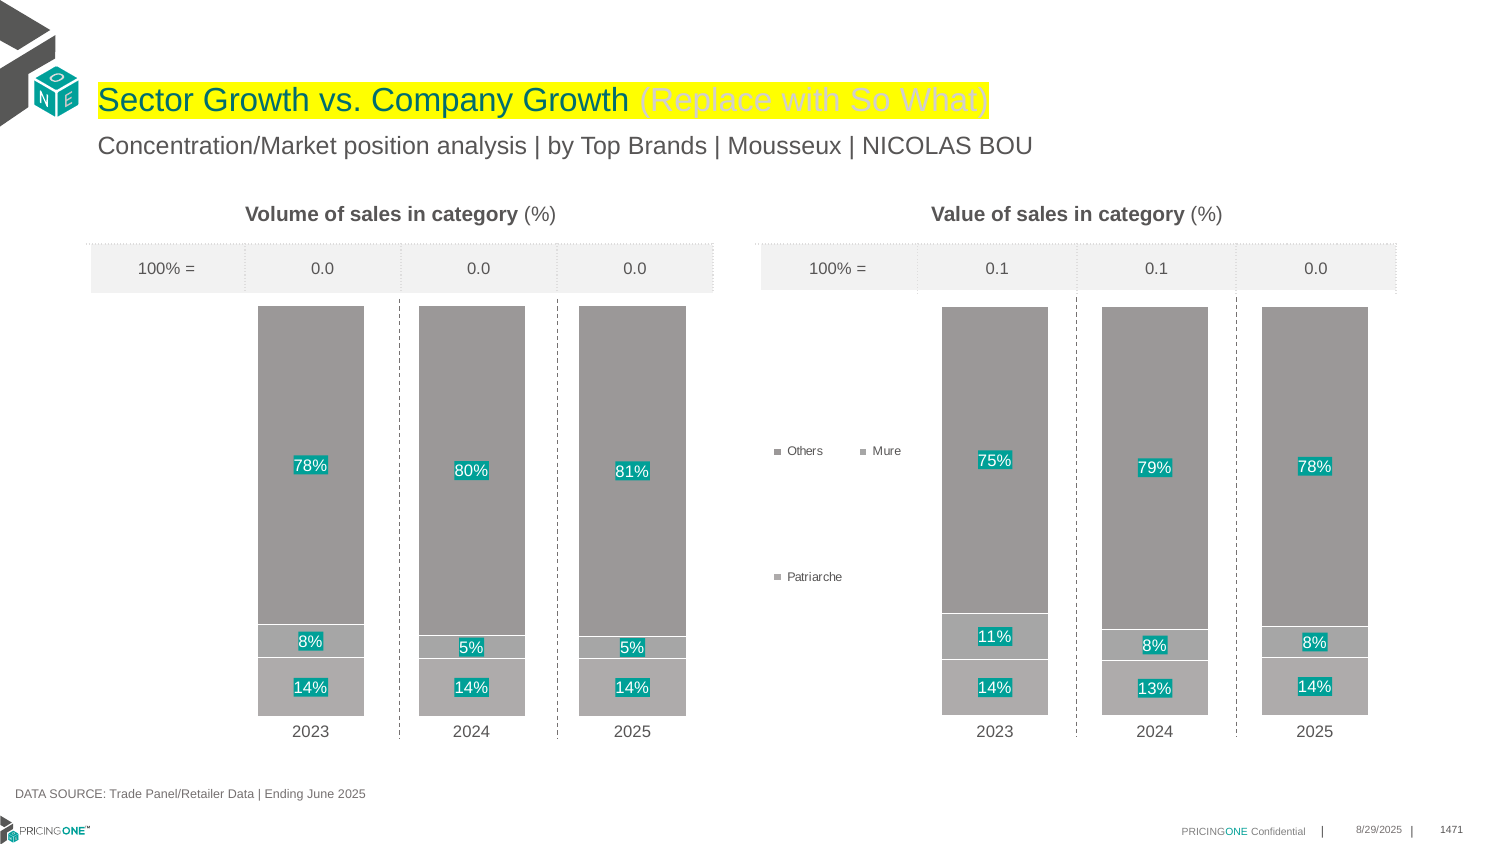

# Sector Growth vs. Company Growth (Replace with So What)
Concentration/Market position analysis | by Top Brands | Mousseux | NICOLAS BOU
| Volume of sales in category (%) |  |  |  |
| --- | --- | --- | --- |
| 100% = | 0.0 | 0.0 | 0.0 |
| Value of sales in category (%) |  |  |  |
| --- | --- | --- | --- |
| 100% = | 0.1 | 0.1 | 0.0 |

### Chart

| Category | Patriarche | Mure | Others |
|---|---|---|---|
| 2023 | 0.14187248707639288 | 0.08213670304422746 | 0.7759908098793796 |
| 2024 | 0.1409282700421941 | 0.05485232067510549 | 0.8042194092827004 |
| 2025 | 0.14039917412250516 | 0.05437026841018582 | 0.8052305574673091 |

### Chart

| Category | Patriarche | Mure | Others |
|---|---|---|---|
| 2023 | 0.13724565422449805 | 0.1126195930467592 | 0.7501347527287427 |
| 2024 | 0.13440143894477383 | 0.07621077876224103 | 0.7893877822929851 |
| 2025 | 0.1426042486231314 | 0.07509834775767113 | 0.7822974036191975 |
DATA SOURCE: Trade Panel/Retailer Data | Ending June 2025

8/29/2025
1471